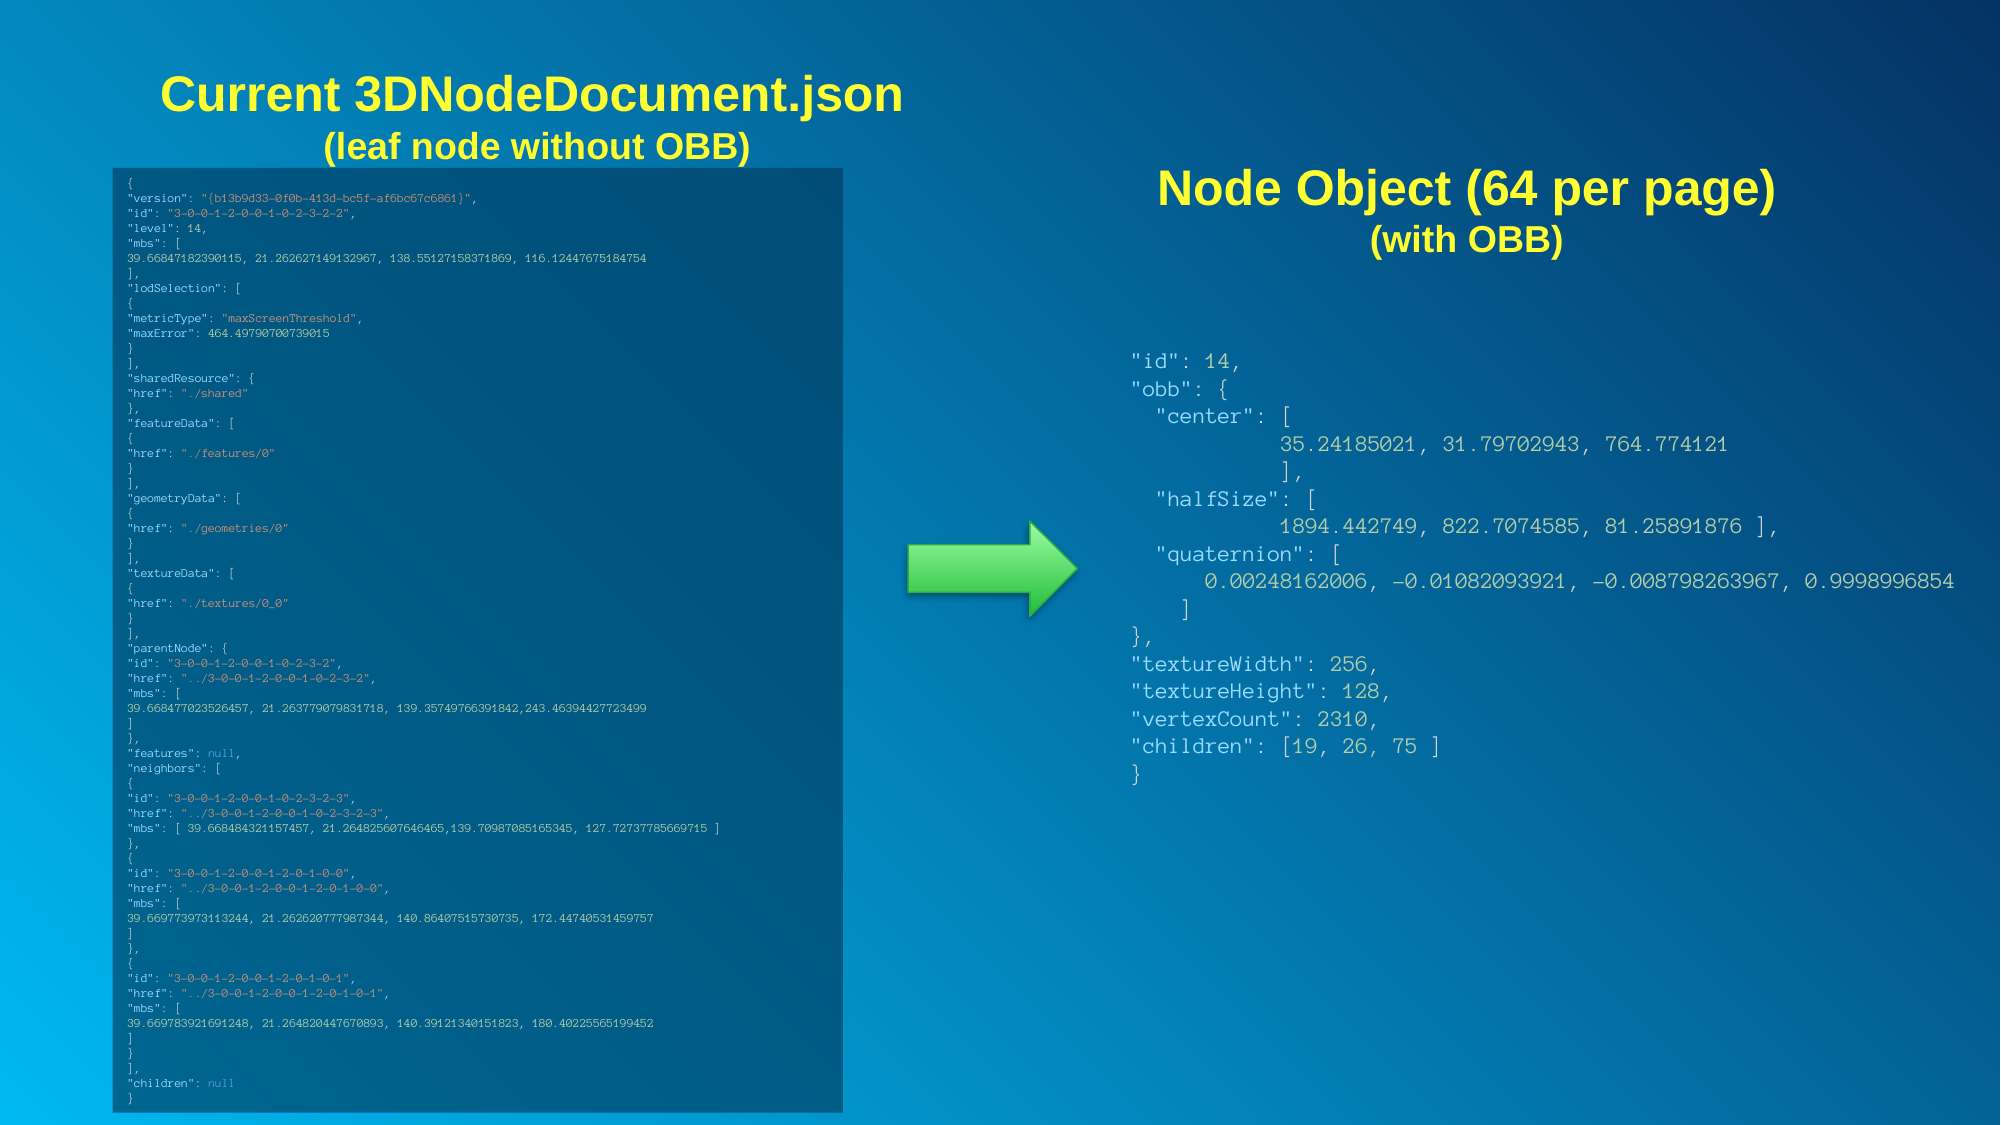

# Current 3DNodeDocument.json (leaf node without OBB)
Node Object (64 per page)
(with OBB)
{
"version": "{b13b9d33-0f0b-413d-bc5f-af6bc67c6861}",
"id": "3-0-0-1-2-0-0-1-0-2-3-2-2",
"level": 14,
"mbs": [
39.66847182390115, 21.262627149132967, 138.55127158371869, 116.12447675184754
],
"lodSelection": [
{
"metricType": "maxScreenThreshold",
"maxError": 464.49790700739015
}
],
"sharedResource": {
"href": "./shared"
},
"featureData": [
{
"href": "./features/0"
}
],
"geometryData": [
{
"href": "./geometries/0"
}
],
"textureData": [
{
"href": "./textures/0_0"
}
],
"parentNode": {
"id": "3-0-0-1-2-0-0-1-0-2-3-2",
"href": "../3-0-0-1-2-0-0-1-0-2-3-2",
"mbs": [
39.668477023526457, 21.263779079831718, 139.35749766391842,243.46394427723499
]
},
"features": null,
"neighbors": [
{
"id": "3-0-0-1-2-0-0-1-0-2-3-2-3",
"href": "../3-0-0-1-2-0-0-1-0-2-3-2-3",
"mbs": [ 39.668484321157457, 21.264825607646465,139.70987085165345, 127.72737785669715 ]
},
{
"id": "3-0-0-1-2-0-0-1-2-0-1-0-0",
"href": "../3-0-0-1-2-0-0-1-2-0-1-0-0",
"mbs": [
39.669773973113244, 21.262620777987344, 140.86407515730735, 172.44740531459757
]
},
{
"id": "3-0-0-1-2-0-0-1-2-0-1-0-1",
"href": "../3-0-0-1-2-0-0-1-2-0-1-0-1",
"mbs": [
39.669783921691248, 21.264820447670893, 140.39121340151823, 180.40225565199452
]
}
],
"children": null
}
"id": 14,
"obb": {
  "center": [
	35.24185021, 31.79702943, 764.774121
	],
  "halfSize": [
	1894.442749, 822.7074585, 81.25891876 ],
  "quaternion": [
      0.00248162006, -0.01082093921, -0.008798263967, 0.9998996854
    ]
},
"textureWidth": 256,
"textureHeight": 128,
"vertexCount": 2310,
"children": [19, 26, 75	]
}